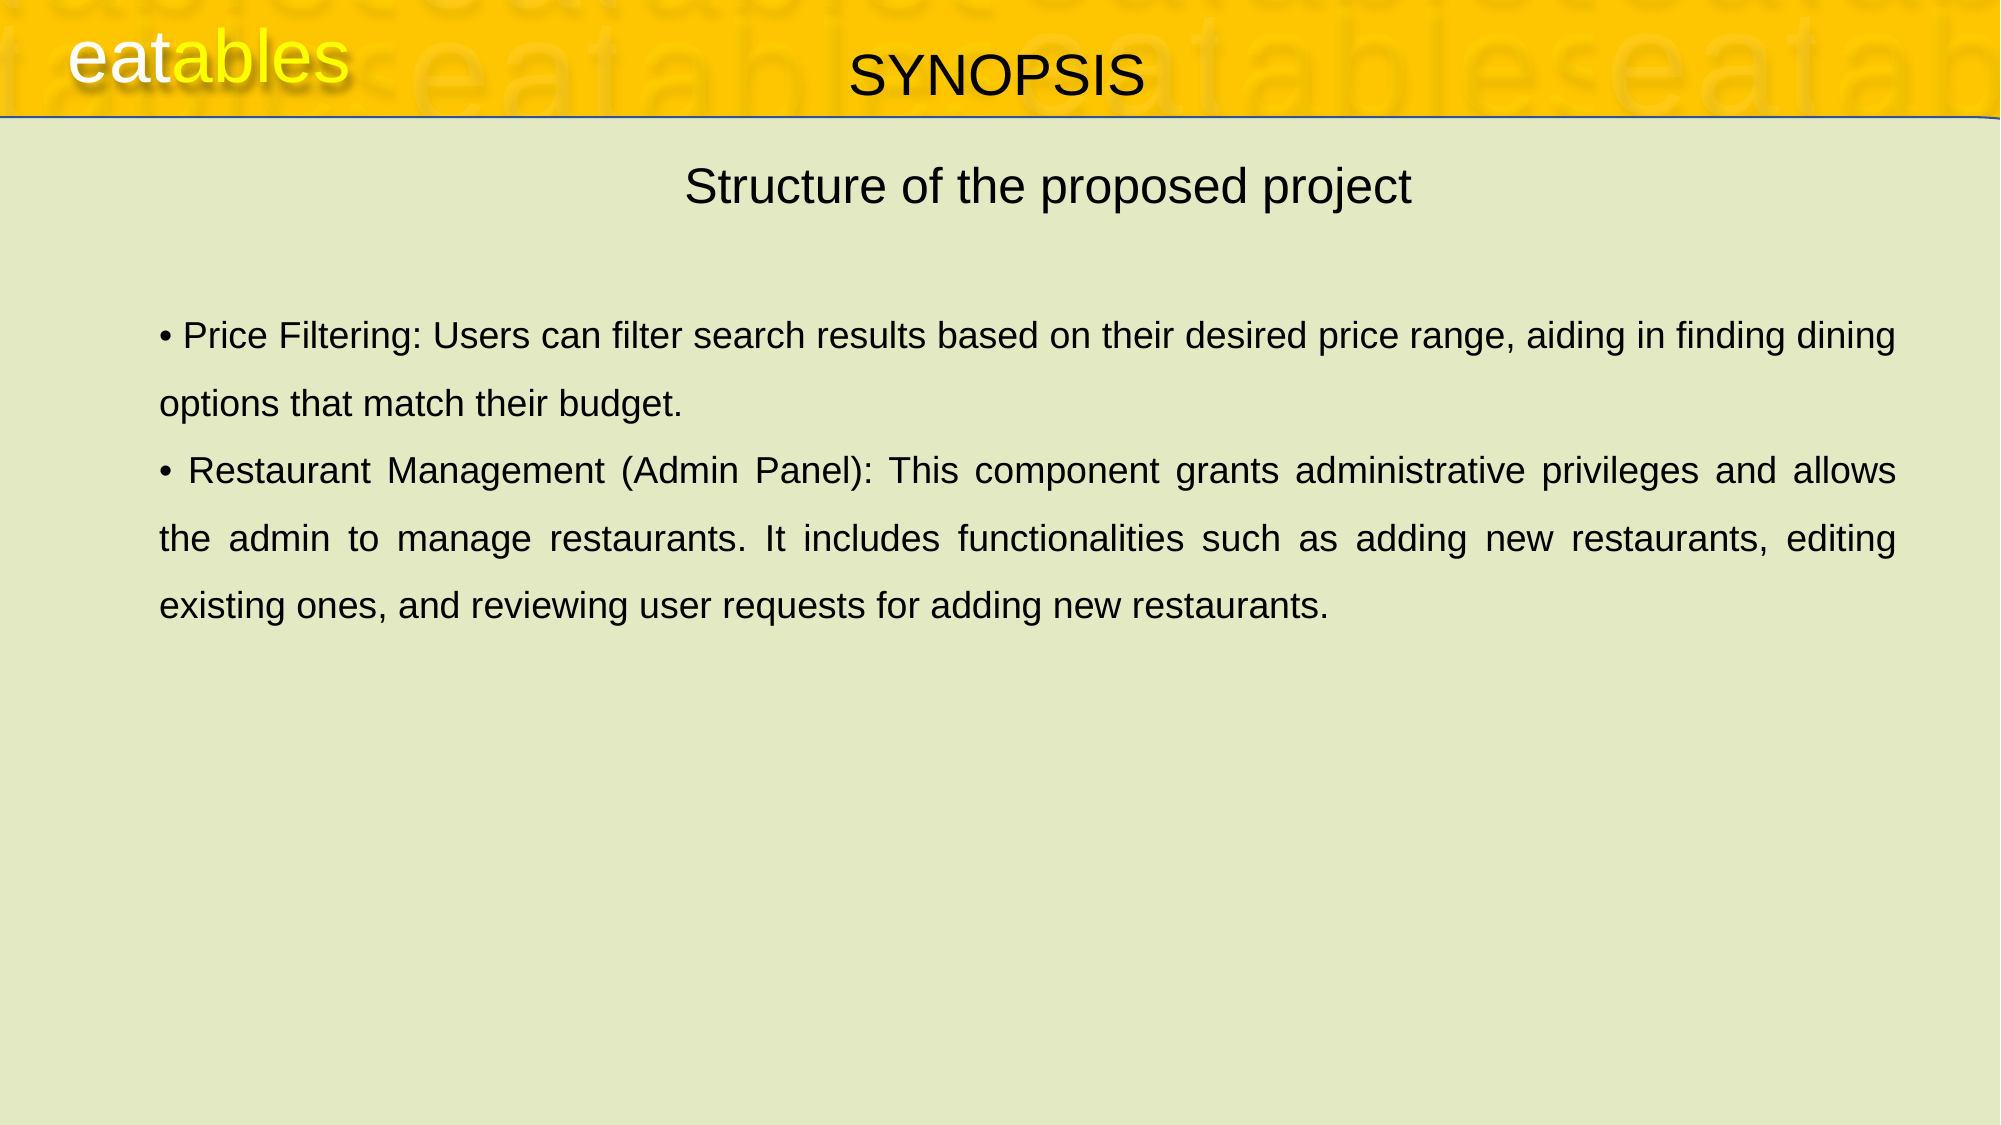

eatables
eatables
eatables
eatables
eatables
eatables
eatables
eatables
eatables
eatables
eatables
eatables
eatables
eatables
eatables
eatables
eatables
eatables
eatables
eatables
eatables
eatables
eatables
eatables
eatables
eatables
eatables
eatables
eatables
eatables
eatables
eatables
eatables
eatables
eatables
eatables
eatables
eatables
eatables
eatables
eatables
eatables
eatables
eatables
eatables

eatables
eatables
eatables
eatables
eatables
eatables
eatables
eatables
eatables
eatables
eatables
eatables
eatables
eatables
eatables
eatables
eatables
eatables
eatables
eatables
eatables
eatables
eatables
eatables
eatables
eatables
eatables
eatables
eatables
eatables
eatables
eatables
eatables
eatables
eatables
eatables
eatables
eatables
eatables
eatables
eatables
eatables
eatables
eatables
DOCUMENTATIONS
SYNOPSIS
Structure of the proposed project
• Price Filtering: Users can filter search results based on their desired price range, aiding in finding dining options that match their budget.
• Restaurant Management (Admin Panel): This component grants administrative privileges and allows the admin to manage restaurants. It includes functionalities such as adding new restaurants, editing existing ones, and reviewing user requests for adding new restaurants.
Abstract
EATABLES is a location-based food discovery platform that allows users to explore and find new dining options. Users can access information about nearby restaurants, including contact details, location, and reviews from other users. They can leave their own reviews, add food items to favorites, and upload food vlog videos through the "drops" feature. The platform offers filtered search results based on price and allows users to submit new restaurant additions for review by the admin. EATABLES aims to provide a comprehensive and engaging experience for users to discover, share, and review food options in their area.
Module Description

User Management Module:
This module handles user authentication and registration. It allows
users to create accounts, log in securely, and manage their profiles.

Restaurant Discovery Module:
The Restaurant Discovery module utilizes the device's location services to identify nearby restaurants. It provides users with essential information such as contact details, location, and user reviews.

User Review Module:
The User Review module enables users to leave reviews for restaurants they have visited. Users can share their dining experiences, providing valuable insights for other users.